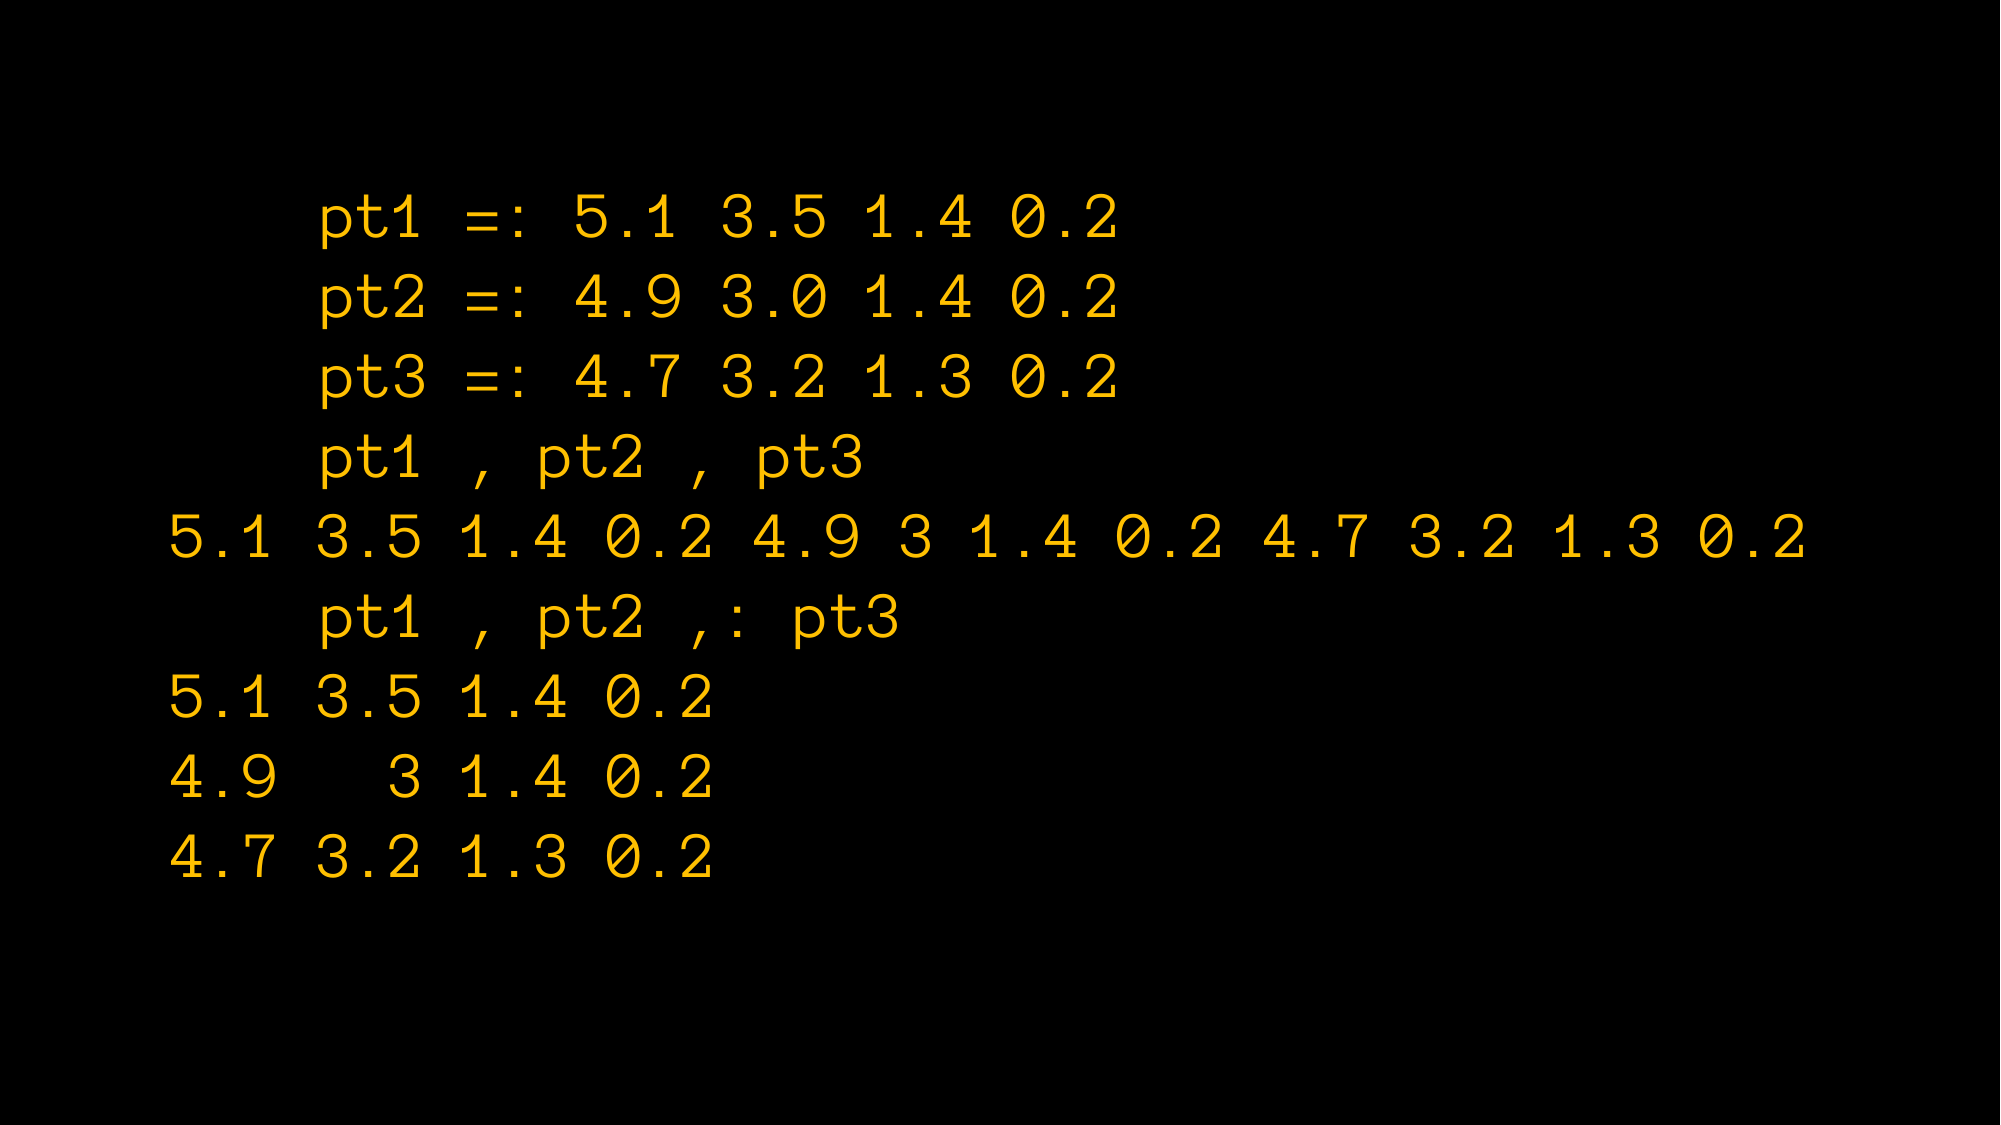

pt1 =: 5.1 3.5 1.4 0.2
	pt2 =: 4.9 3.0 1.4 0.2
	pt3 =: 4.7 3.2 1.3 0.2
	pt1 , pt2 , pt3
5.1 3.5 1.4 0.2 4.9 3 1.4 0.2 4.7 3.2 1.3 0.2
	pt1 , pt2 ,: pt3
5.1 3.5 1.4 0.2
4.9   3 1.4 0.2
4.7 3.2 1.3 0.2